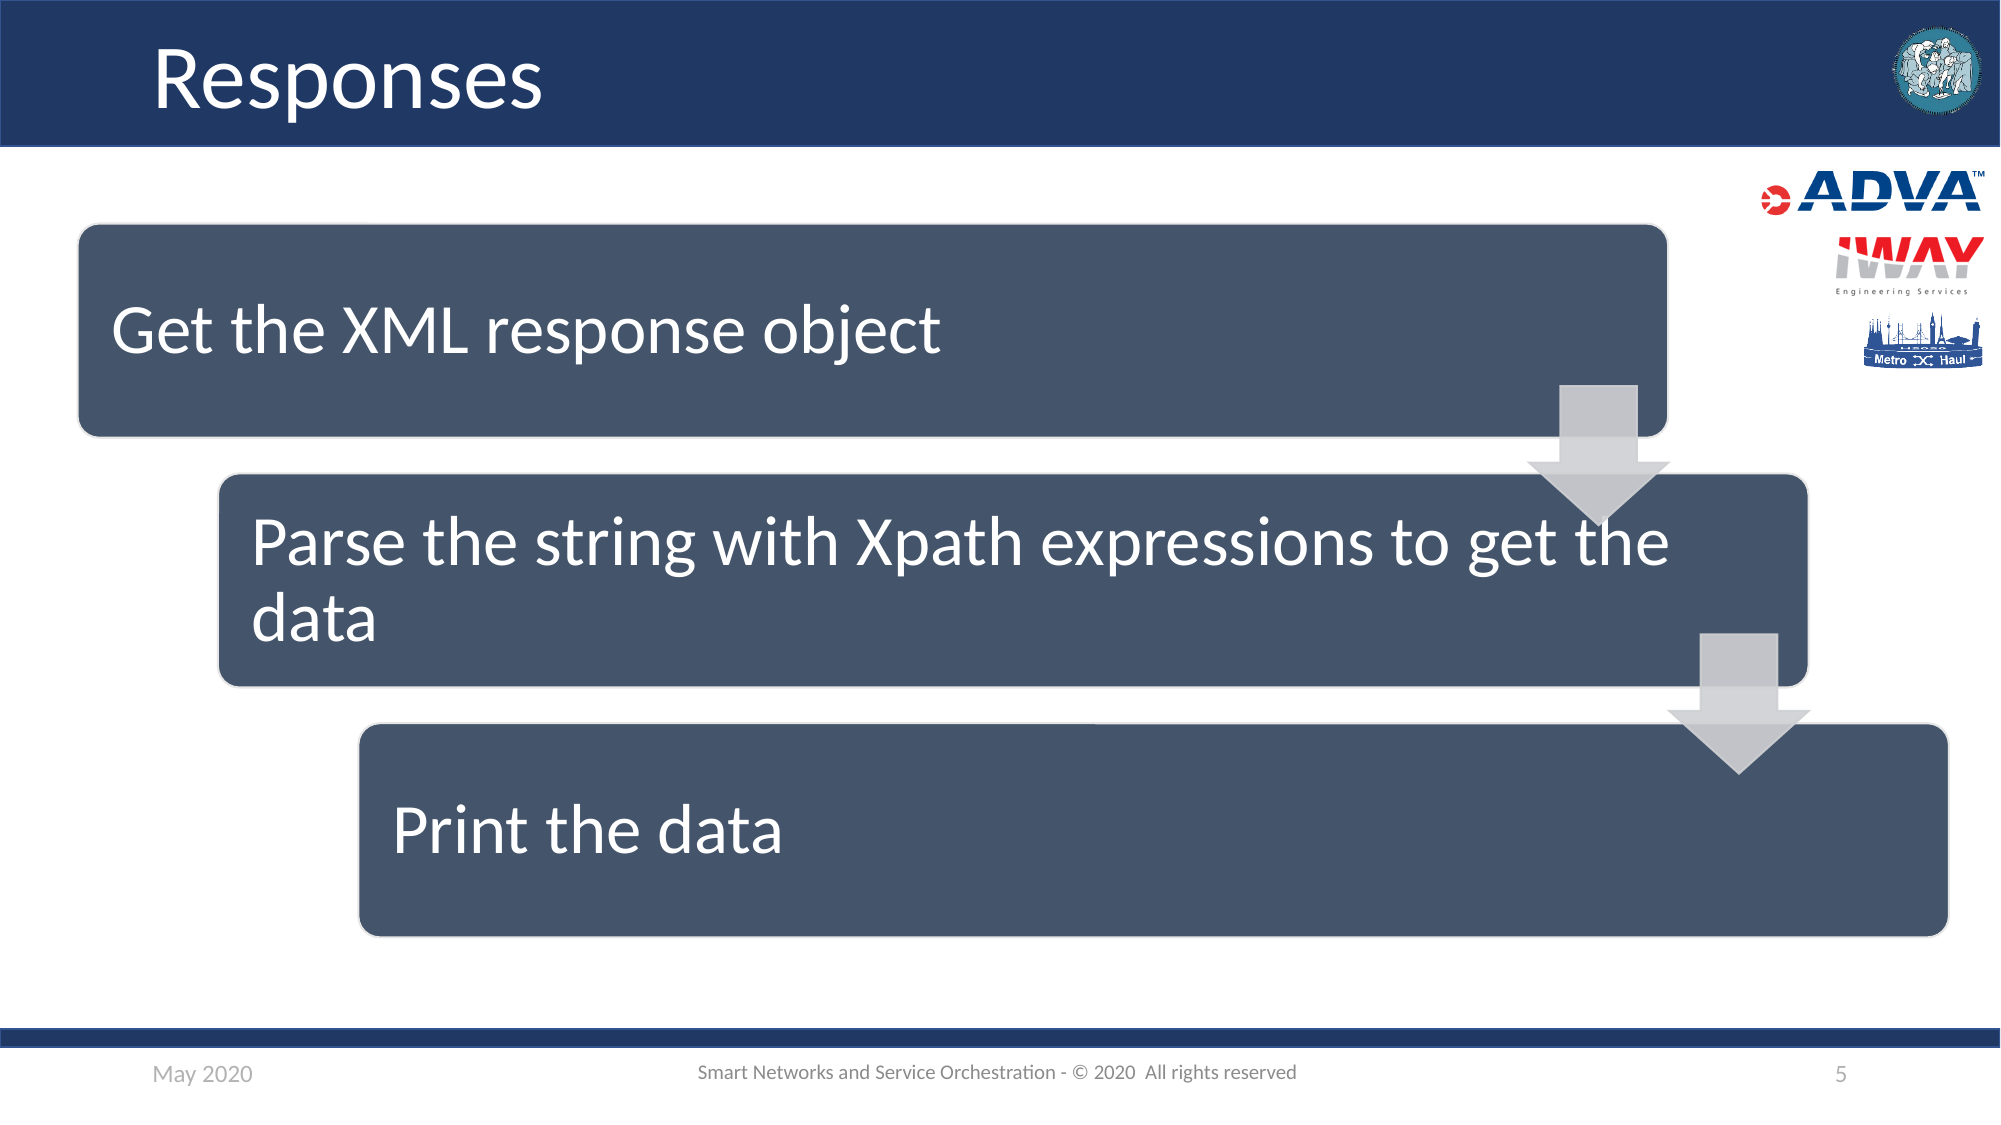

Responses
Get the XML response object
Parse the string with Xpath expressions to get the data
Print the data

May 2020
Smart Networks and Service Orchestration - © 2020  All rights reserved
5